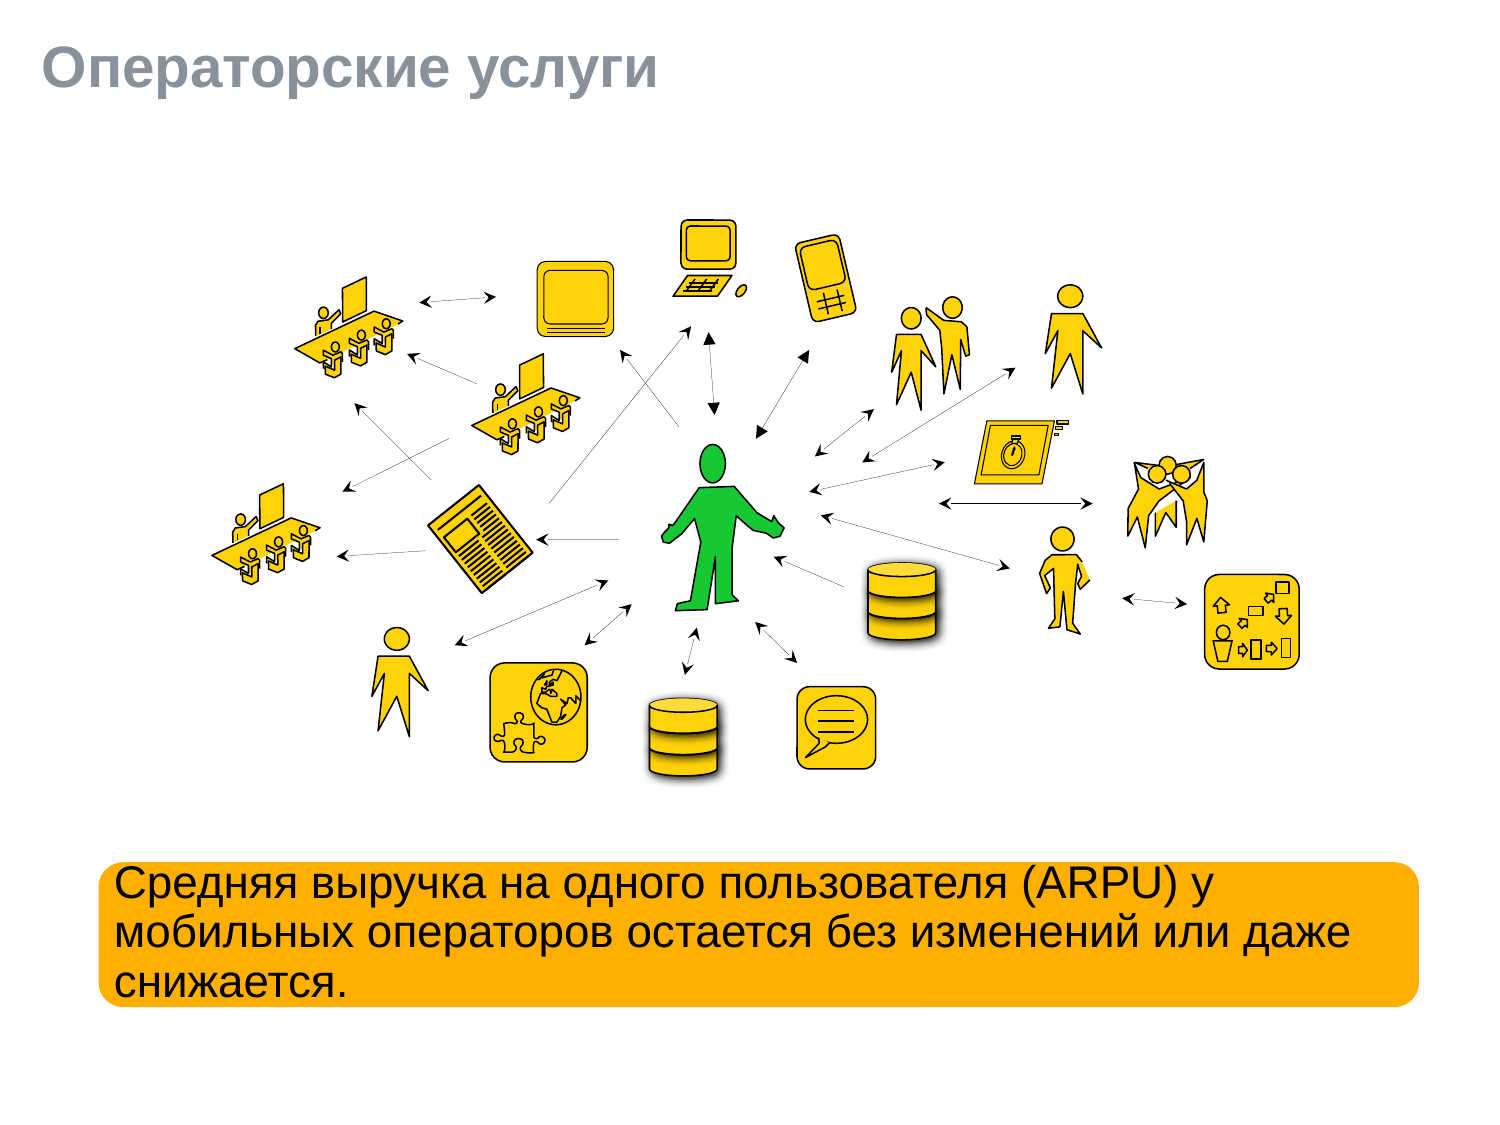

# Операторские услуги

Средняя выручка на одного пользователя (ARPU) у мобильных операторов остается без изменений или даже снижается.